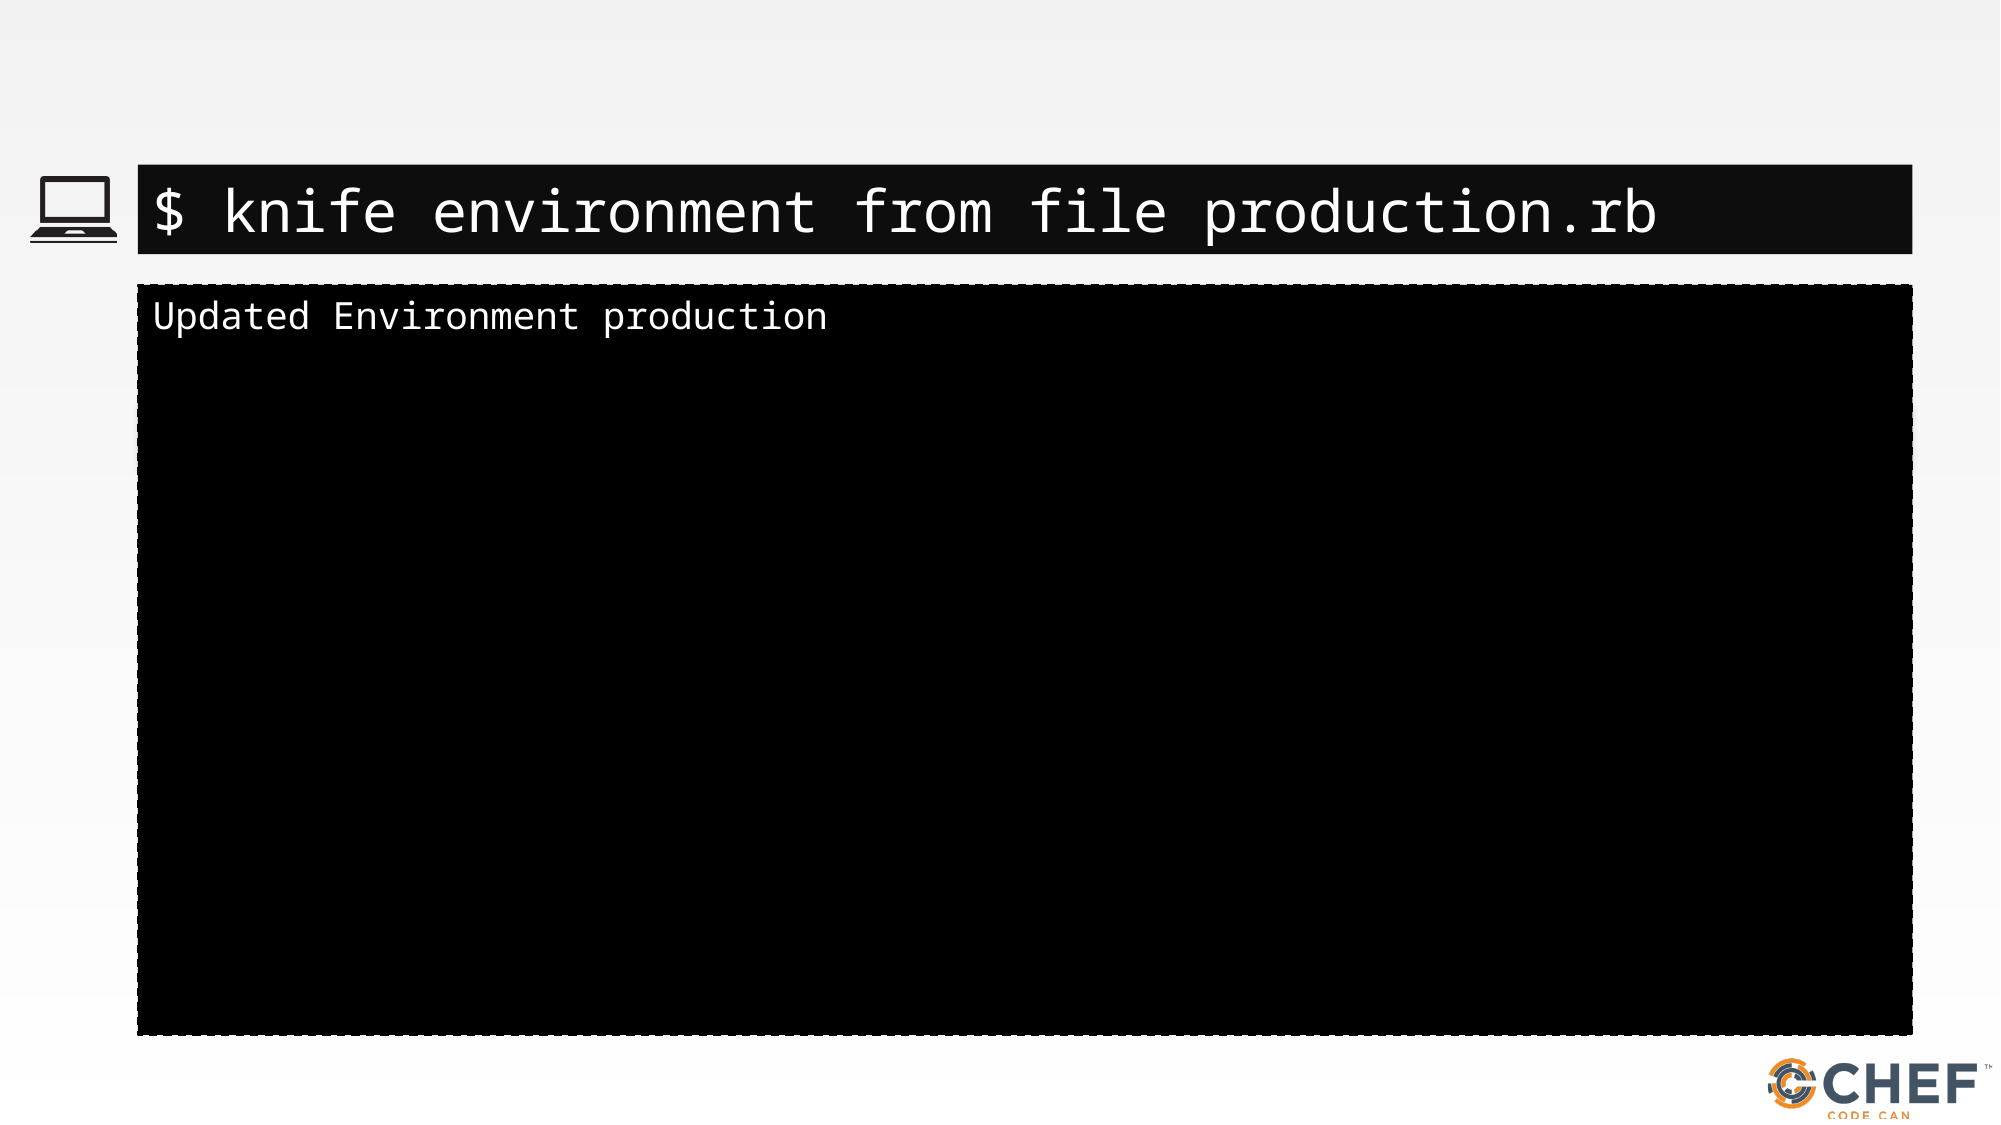

#
$ knife environment from file production.rb
Updated Environment production